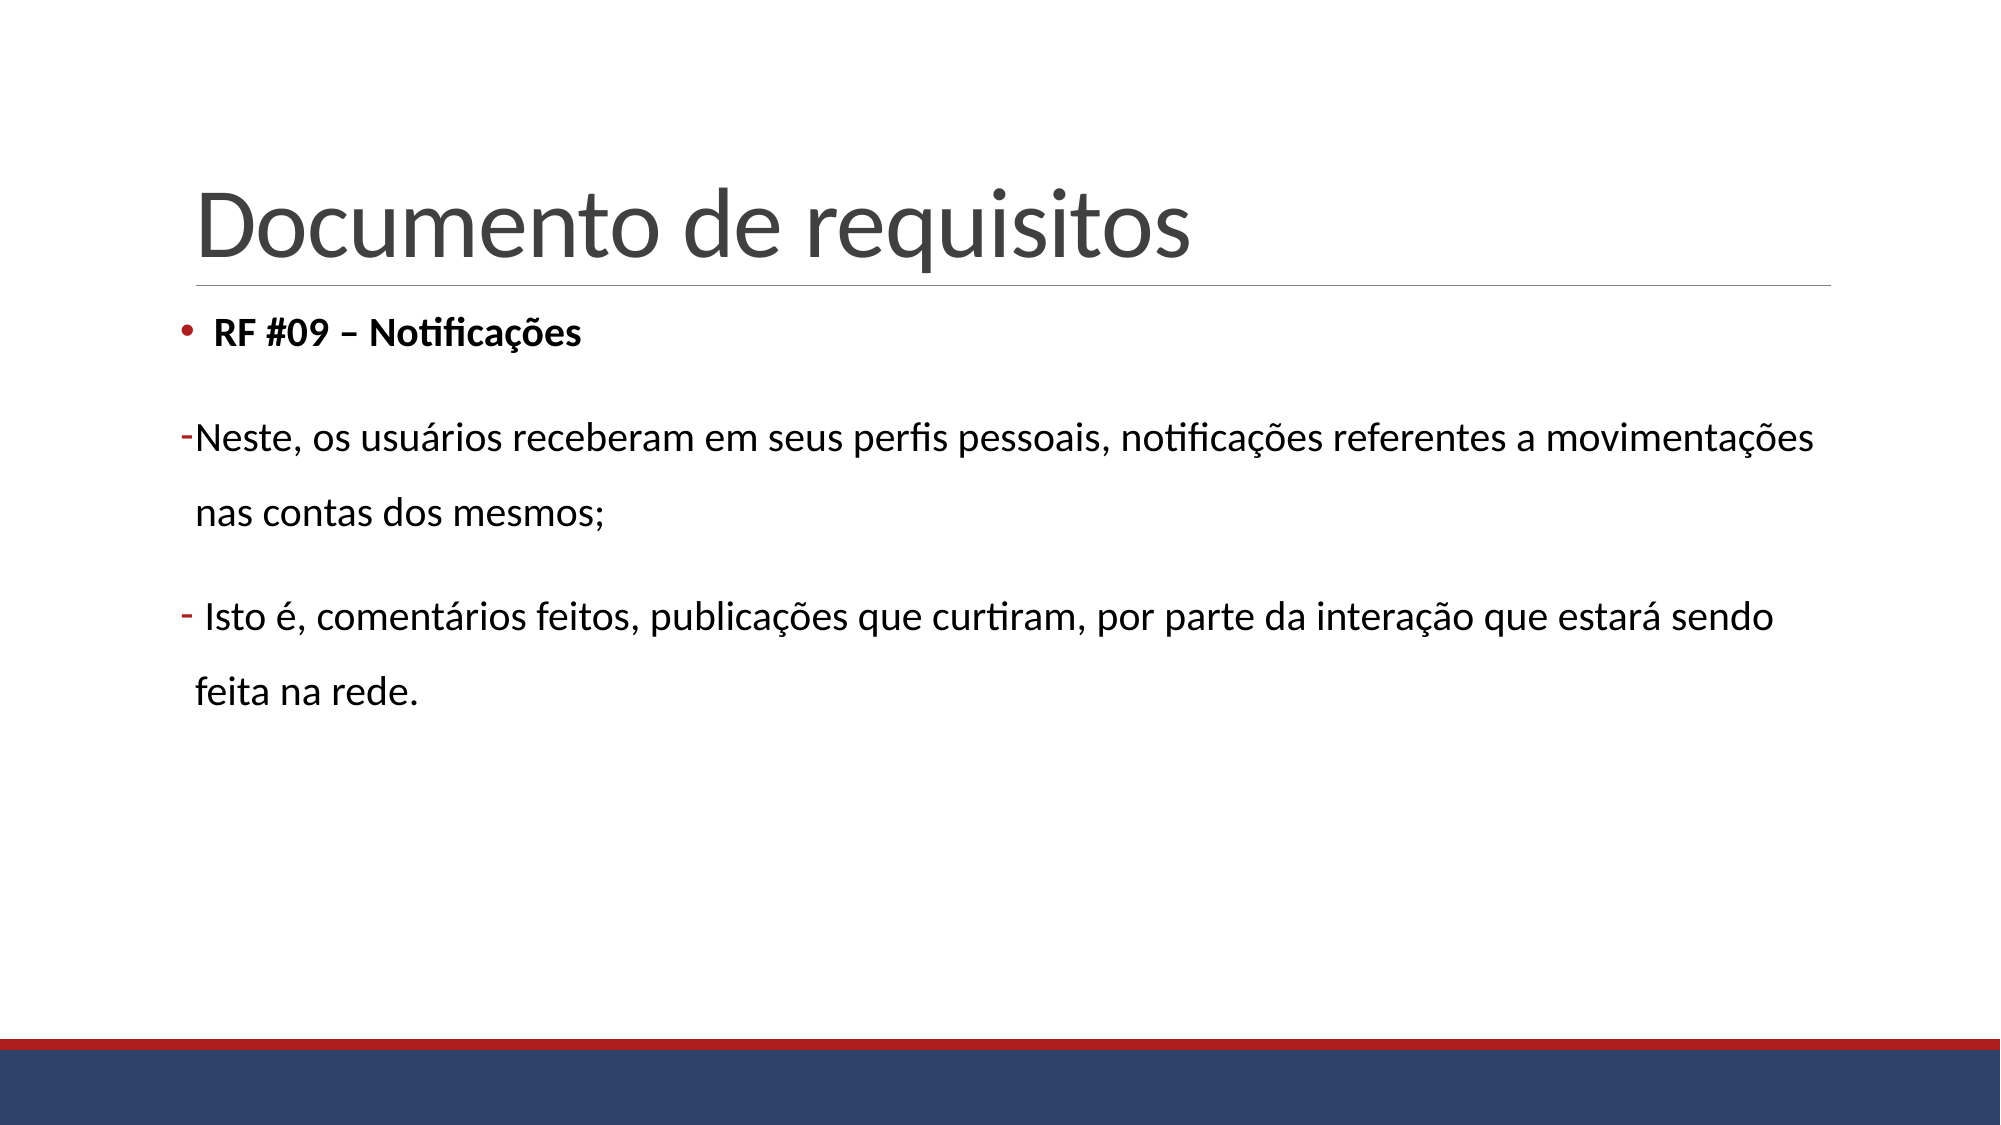

# Documento de requisitos
  RF #09 – Notificações
Neste, os usuários receberam em seus perfis pessoais, notificações referentes a movimentações nas contas dos mesmos;
 Isto é, comentários feitos, publicações que curtiram, por parte da interação que estará sendo feita na rede.